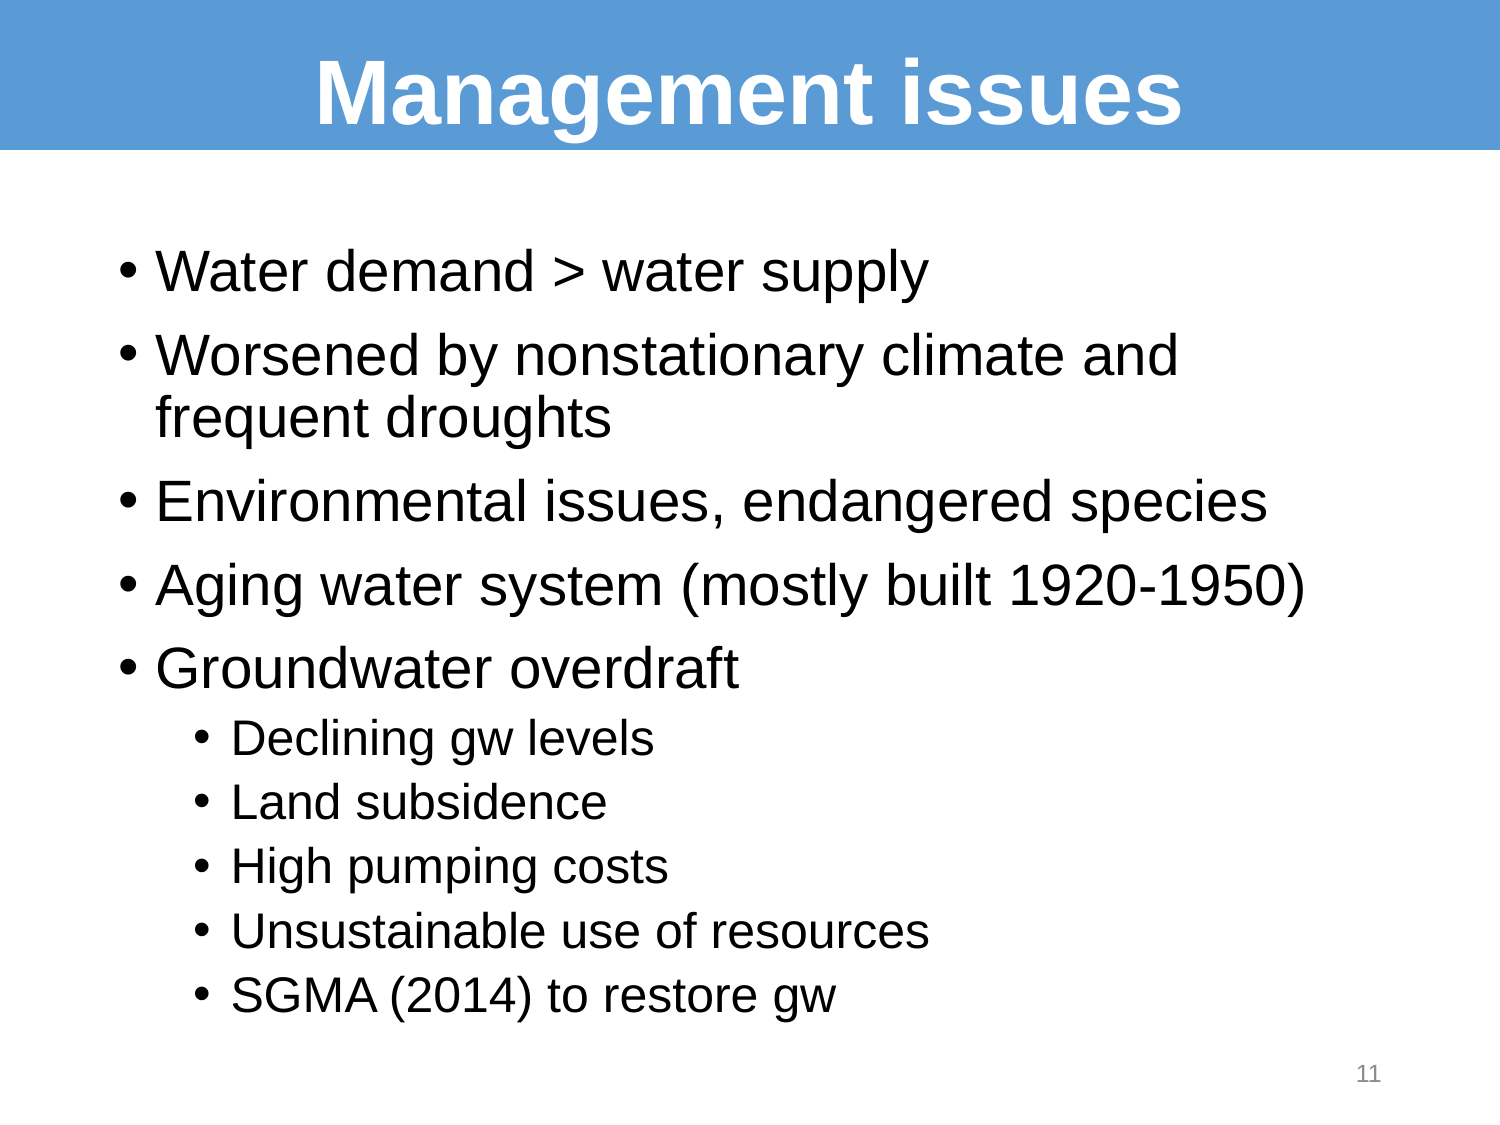

# Management issues
Water demand > water supply
Worsened by nonstationary climate and frequent droughts
Environmental issues, endangered species
Aging water system (mostly built 1920-1950)
Groundwater overdraft
Declining gw levels
Land subsidence
High pumping costs
Unsustainable use of resources
SGMA (2014) to restore gw
11